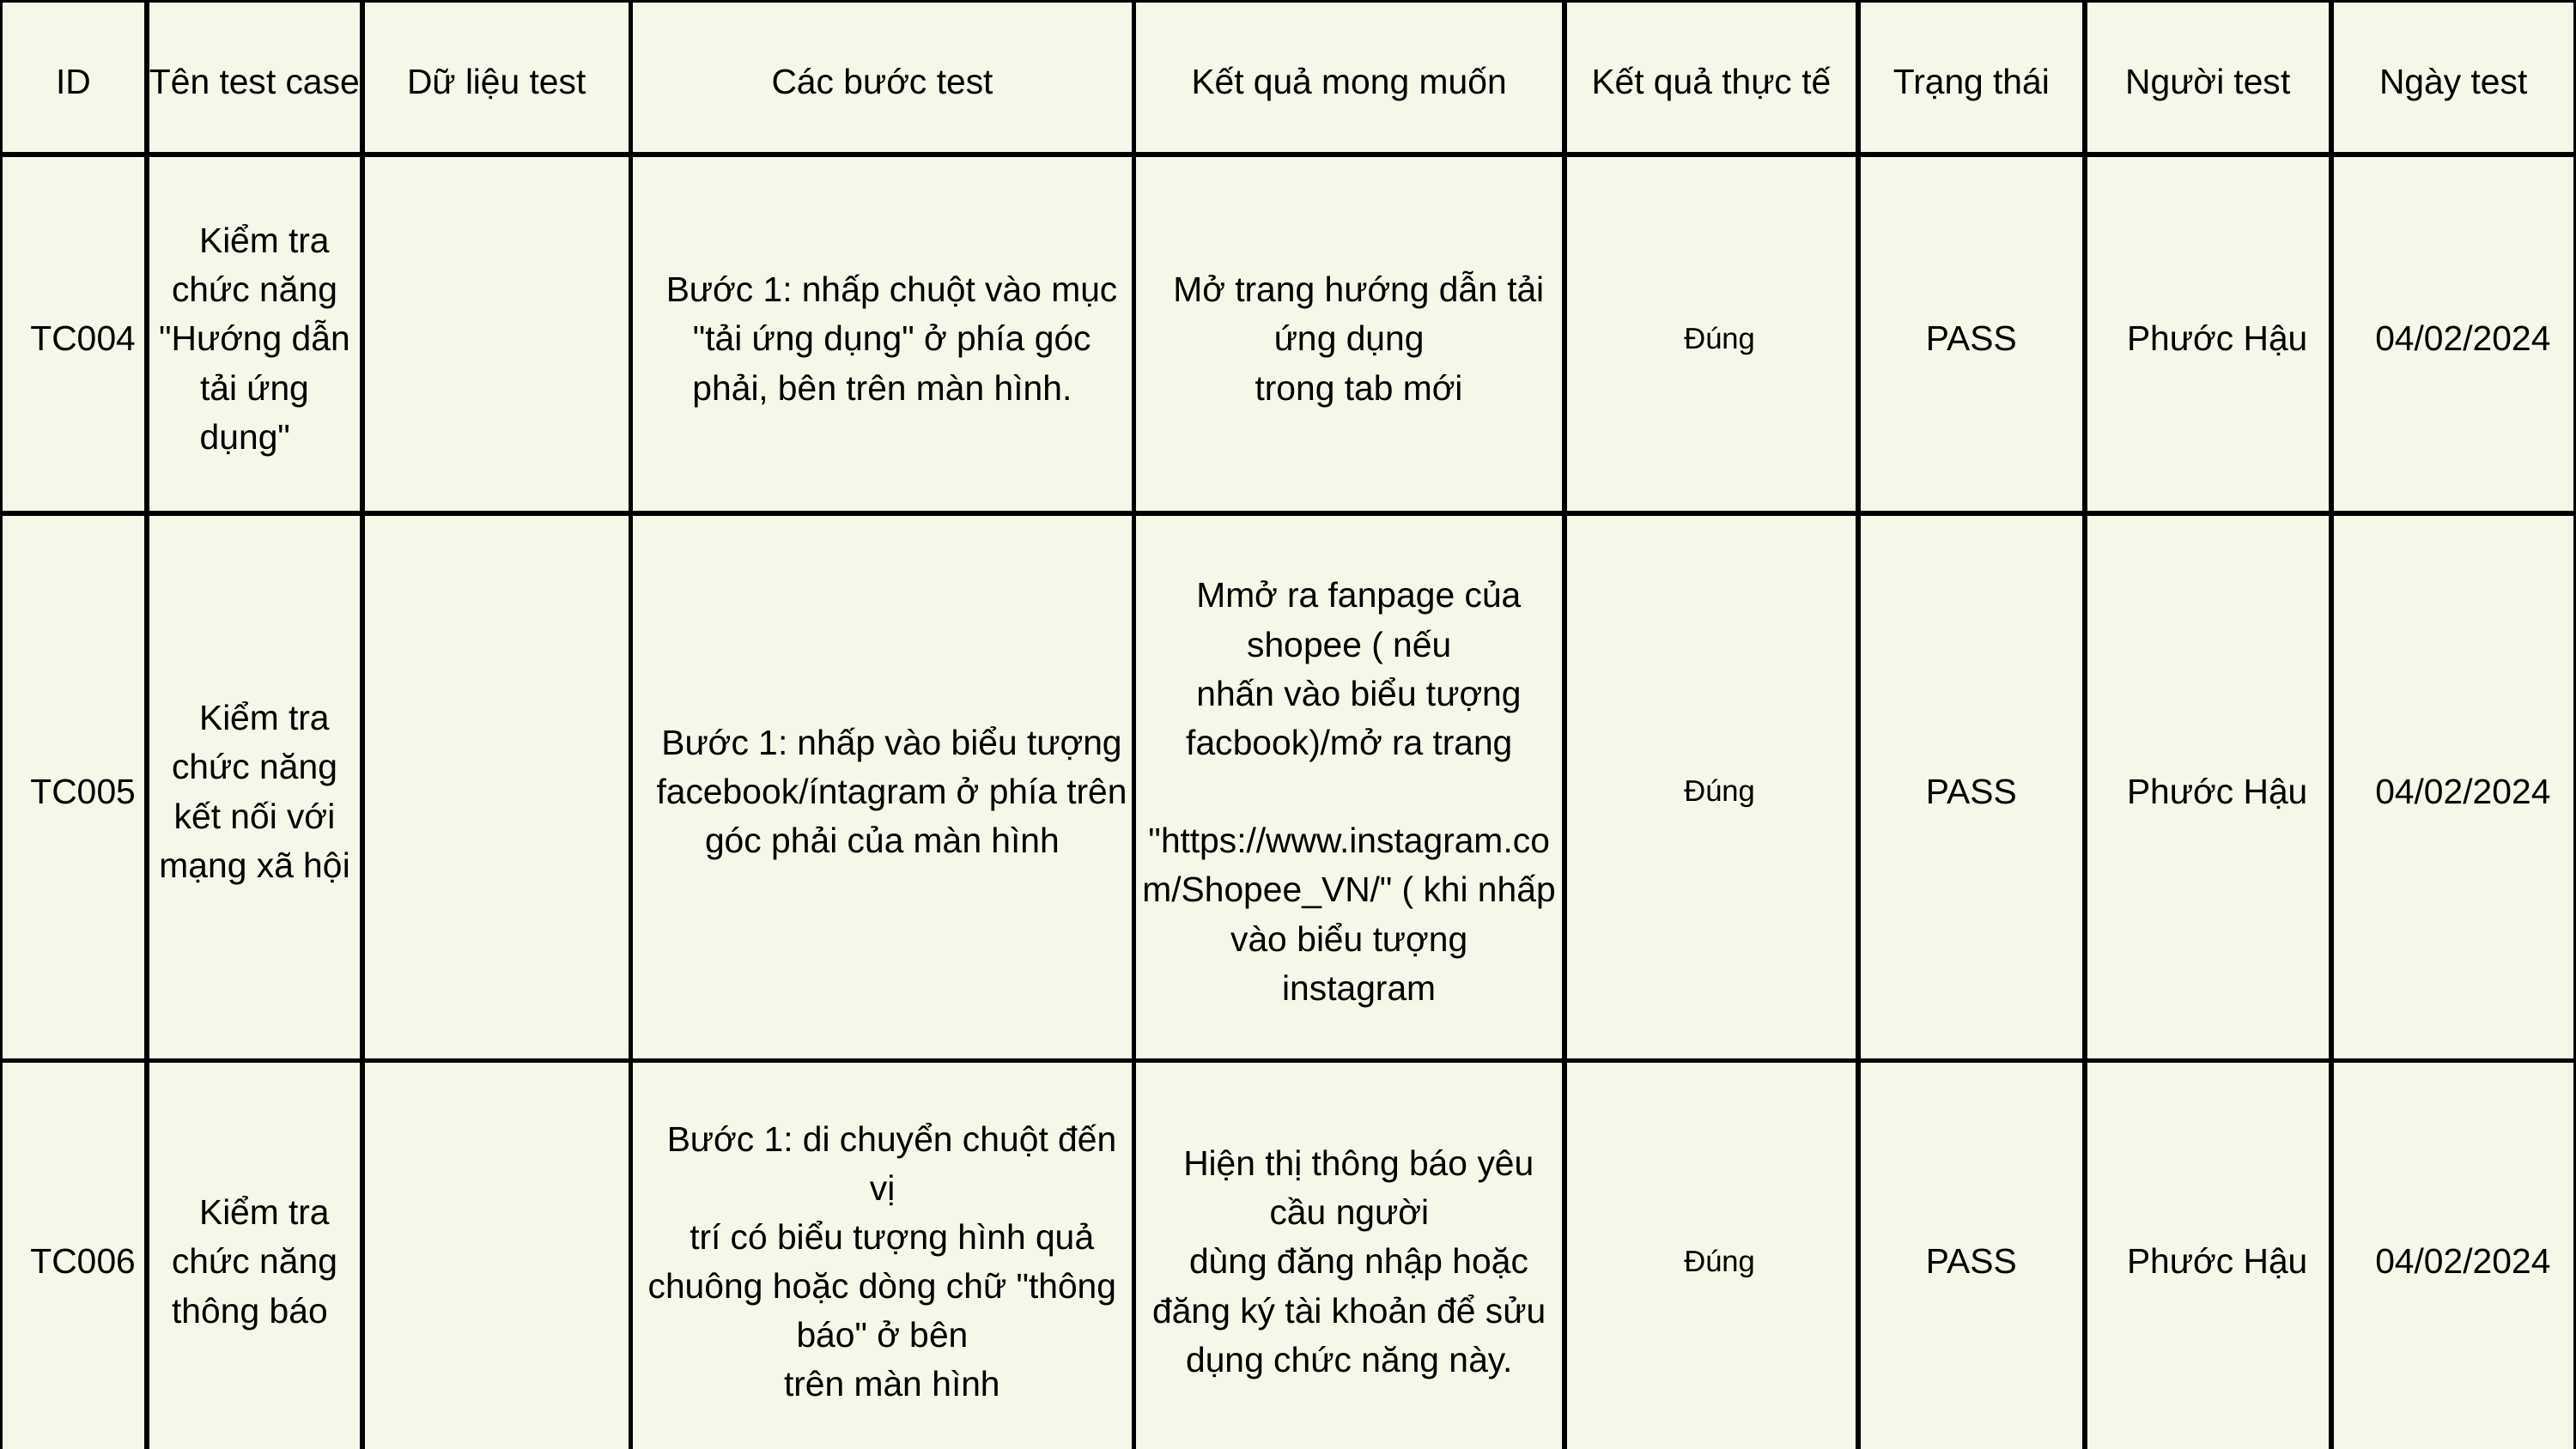

| ID | Tên test case | Dữ liệu test | Các bước test | Kết quả mong muốn | Kết quả thực tế | Trạng thái | Người test | Ngày test |
| --- | --- | --- | --- | --- | --- | --- | --- | --- |
| TC004 | Kiểm tra chức năng "Hướng dẫn tải ứng dụng" |  | Bước 1: nhấp chuột vào mục "tải ứng dụng" ở phía góc phải, bên trên màn hình. | Mở trang hướng dẫn tải ứng dụng trong tab mới | Đúng | PASS | Phước Hậu | 04/02/2024 |
| TC005 | Kiểm tra chức năng kết nối với mạng xã hội |  | Bước 1: nhấp vào biểu tượng facebook/íntagram ở phía trên góc phải của màn hình | Mmở ra fanpage của shopee ( nếu nhấn vào biểu tượng facbook)/mở ra trang "https://www.instagram.com/Shopee\_VN/" ( khi nhấp vào biểu tượng instagram | Đúng | PASS | Phước Hậu | 04/02/2024 |
| TC006 | Kiểm tra chức năng thông báo |  | Bước 1: di chuyển chuột đến vị trí có biểu tượng hình quả chuông hoặc dòng chữ "thông báo" ở bên trên màn hình | Hiện thị thông báo yêu cầu người dùng đăng nhập hoặc đăng ký tài khoản để sửu dụng chức năng này. | Đúng | PASS | Phước Hậu | 04/02/2024 |